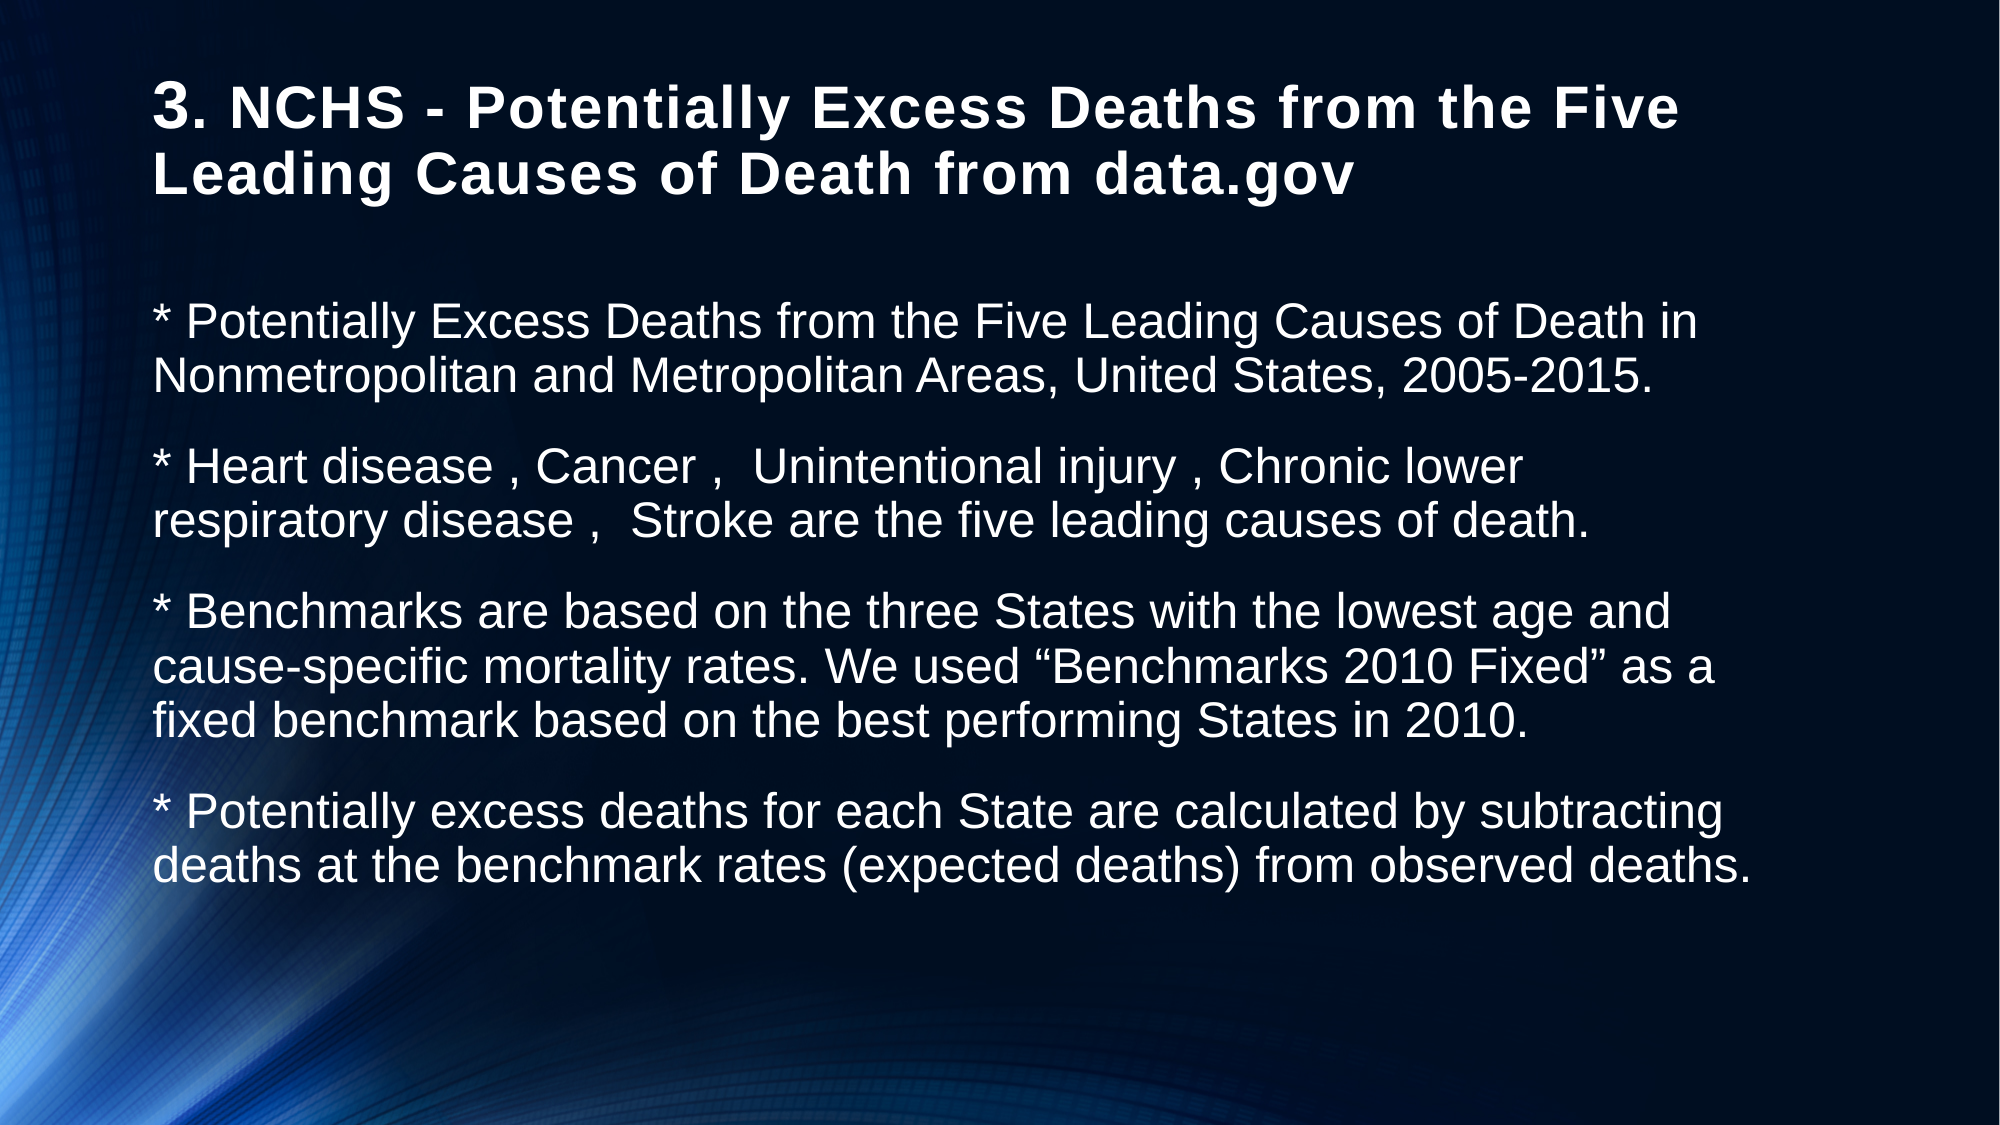

# 3. NCHS - Potentially Excess Deaths from the Five Leading Causes of Death from data.gov
* Potentially Excess Deaths from the Five Leading Causes of Death in Nonmetropolitan and Metropolitan Areas, United States, 2005-2015.
* Heart disease , Cancer ,  Unintentional injury , Chronic lower respiratory disease ,  Stroke are the five leading causes of death.
* Benchmarks are based on the three States with the lowest age and cause-specific mortality rates. We used “Benchmarks 2010 Fixed” as a fixed benchmark based on the best performing States in 2010.
* Potentially excess deaths for each State are calculated by subtracting   deaths at the benchmark rates (expected deaths) from observed deaths.